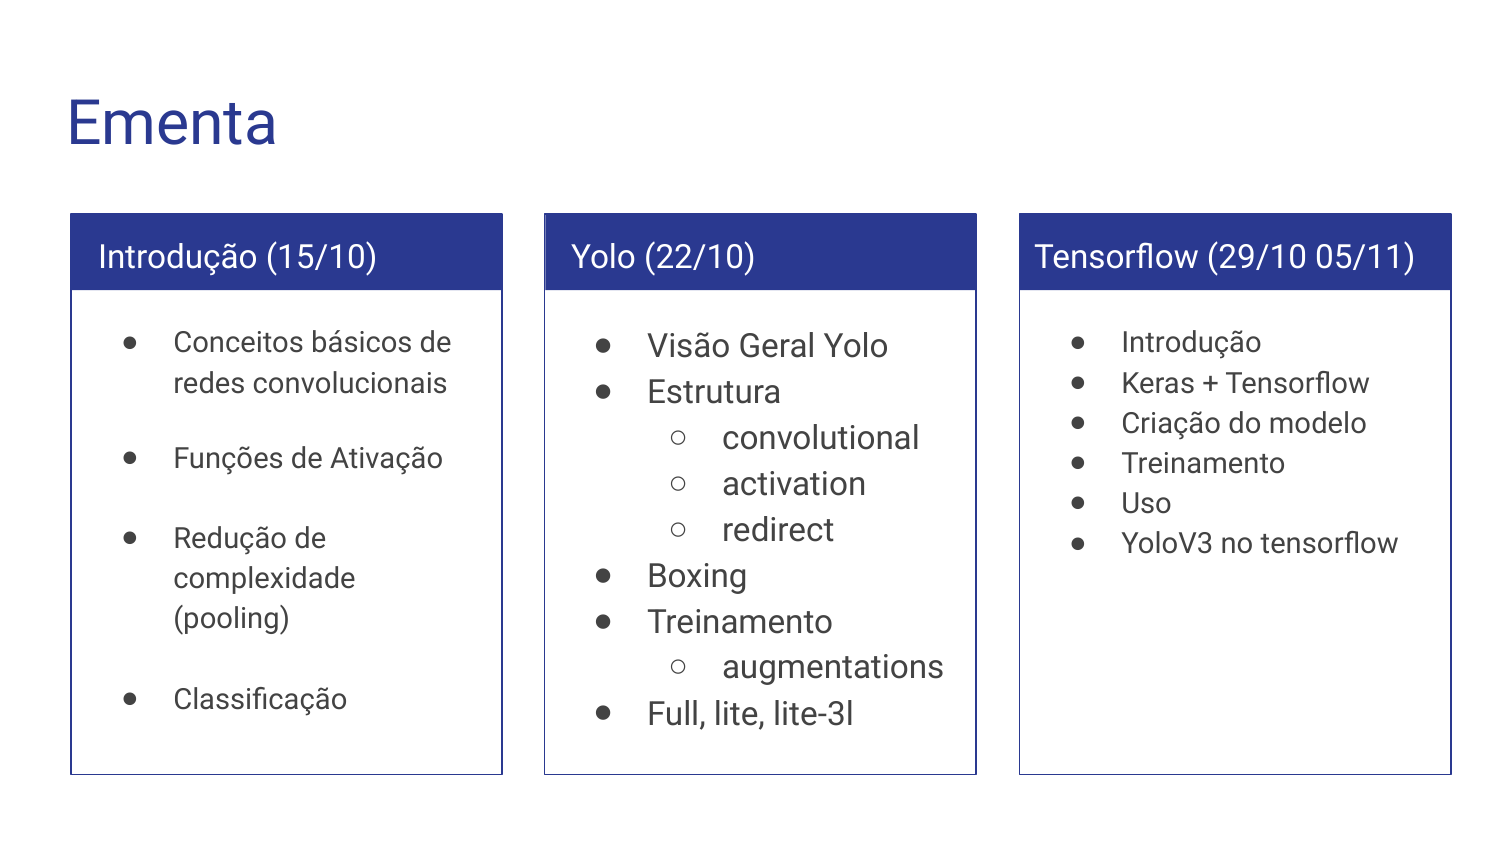

# Ementa

Introdução (15/10)

Yolo (22/10)
Tensorflow (29/10 05/11)

Conceitos básicos de redes convolucionais
Funções de Ativação
Redução de complexidade (pooling)
Classificação
Visão Geral Yolo
Estrutura
convolutional
activation
redirect
Boxing
Treinamento
augmentations
Full, lite, lite-3l
Introdução
Keras + Tensorflow
Criação do modelo
Treinamento
Uso
YoloV3 no tensorflow